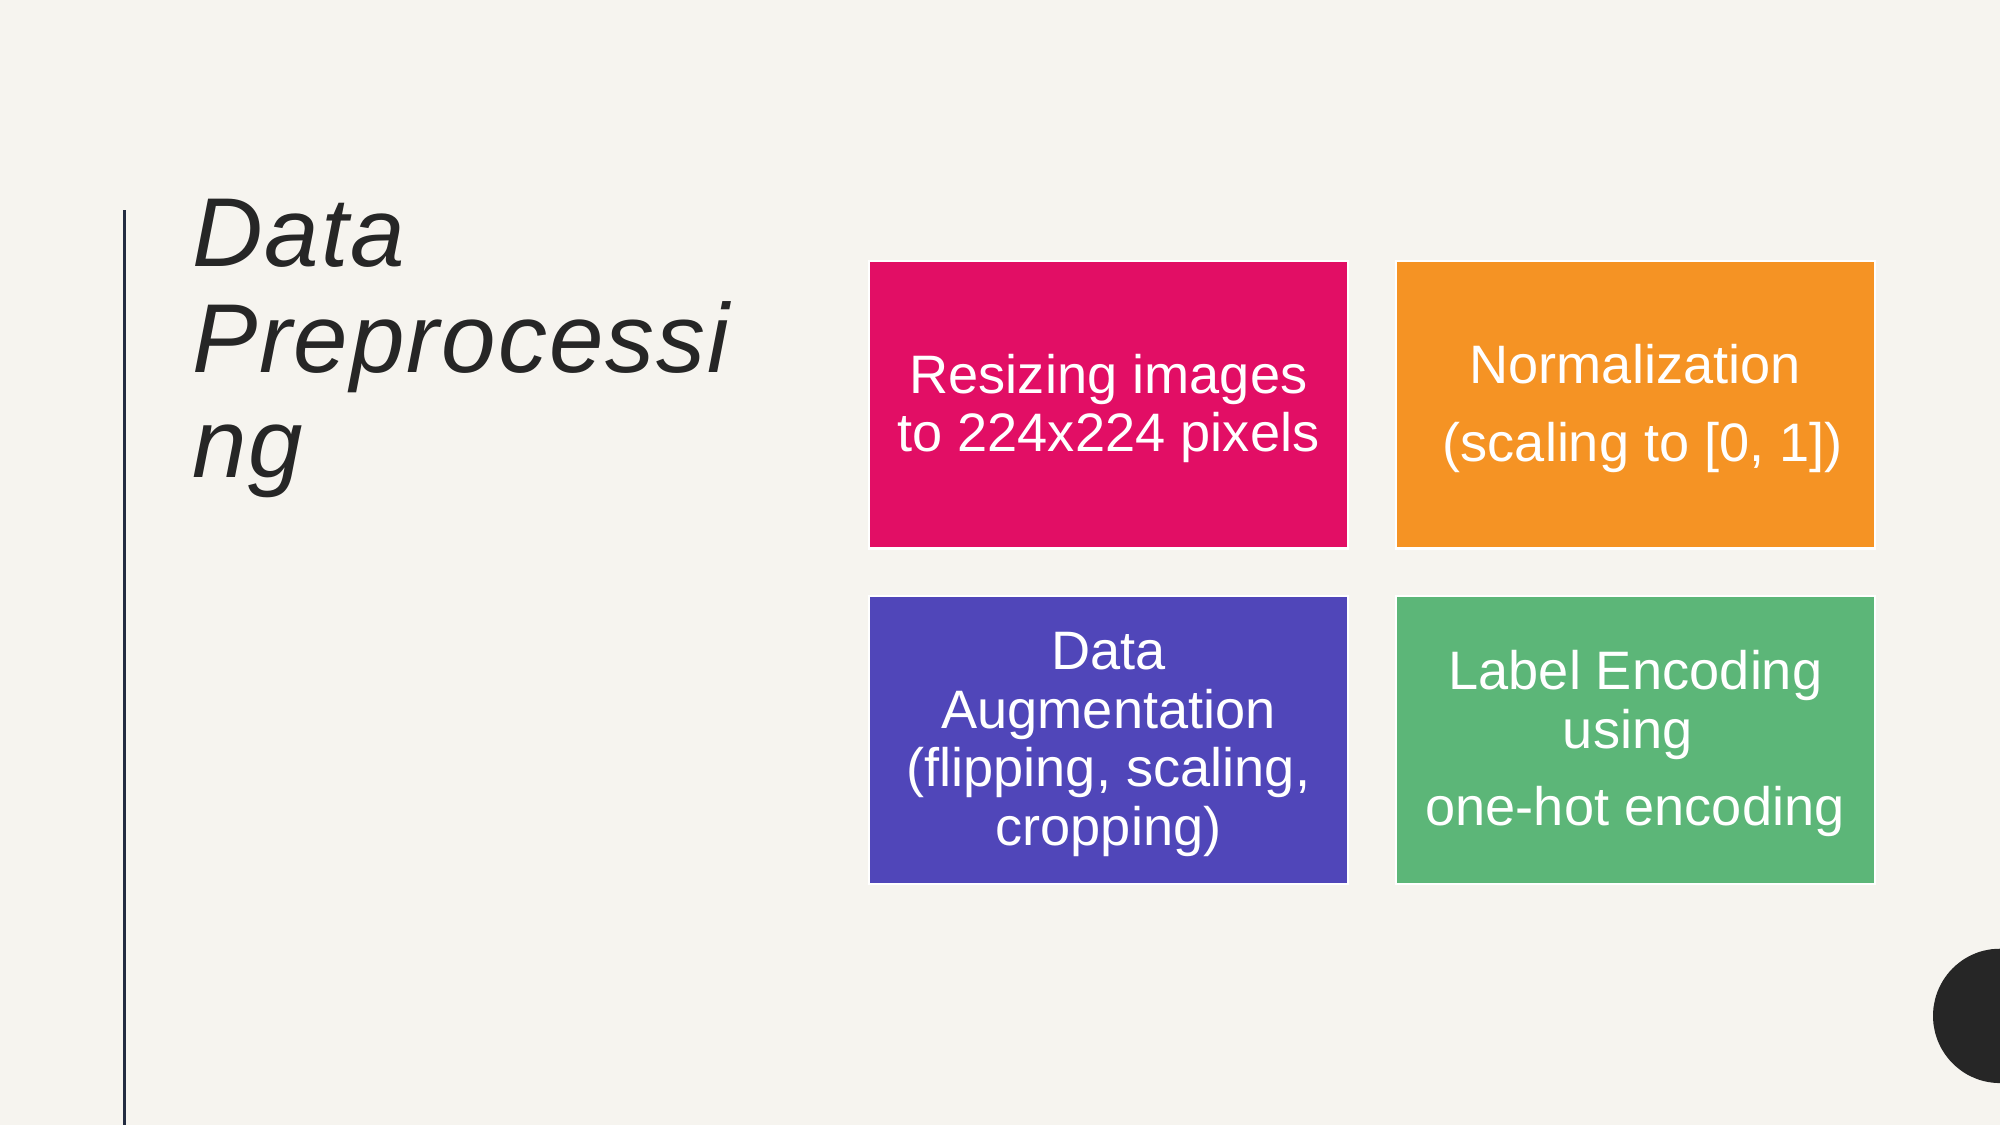

Resizing images to 224x224 pixels
Normalization
 (scaling to [0, 1])
Data Augmentation (flipping, scaling, cropping)
Label Encoding using
one-hot encoding
# Data Preprocessing